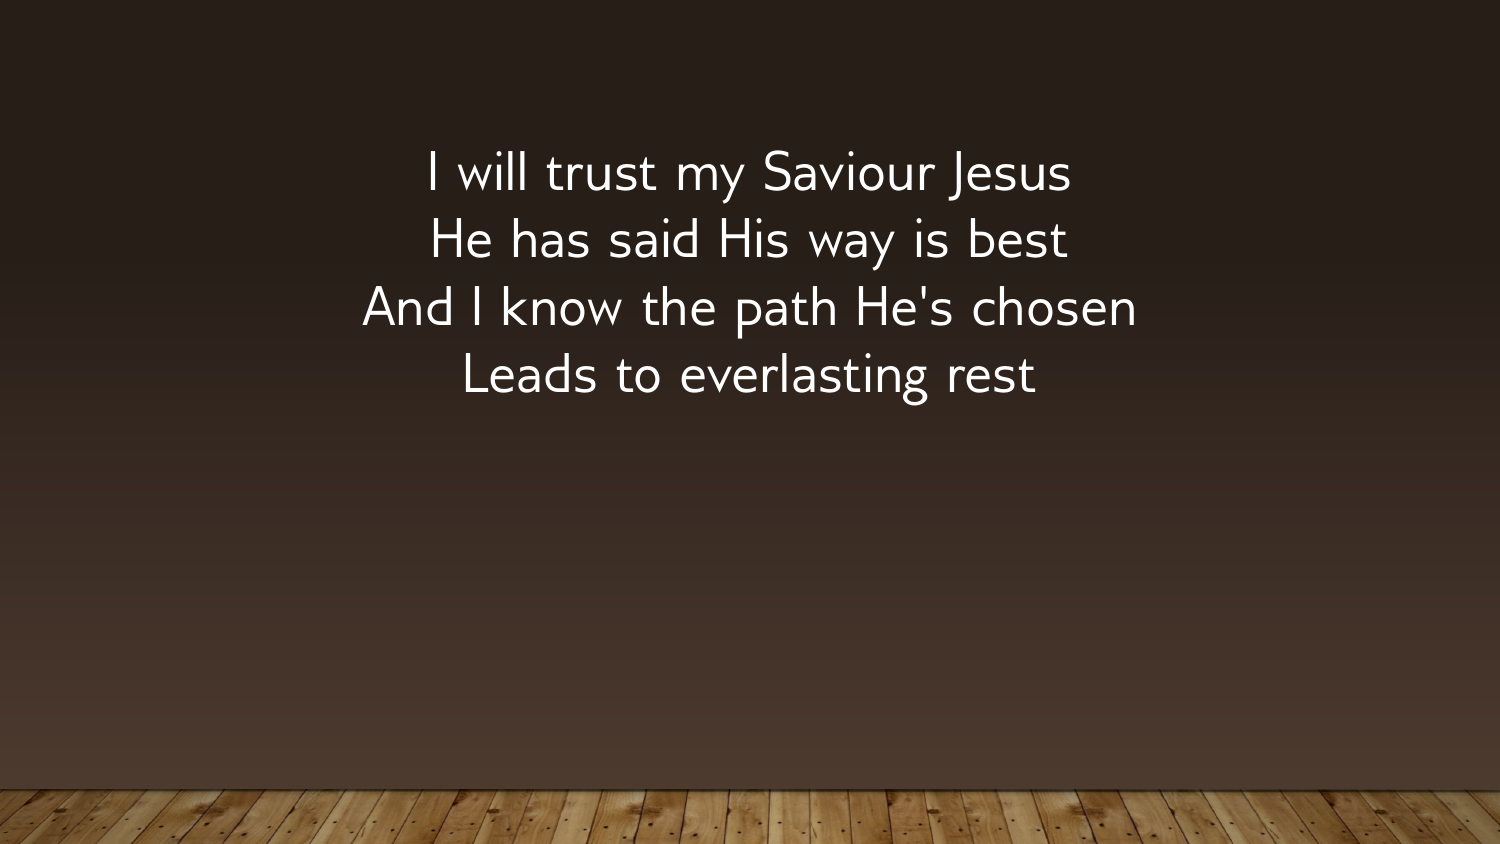

I will trust my Saviour Jesus
He has said His way is best
And I know the path He's chosen
Leads to everlasting rest